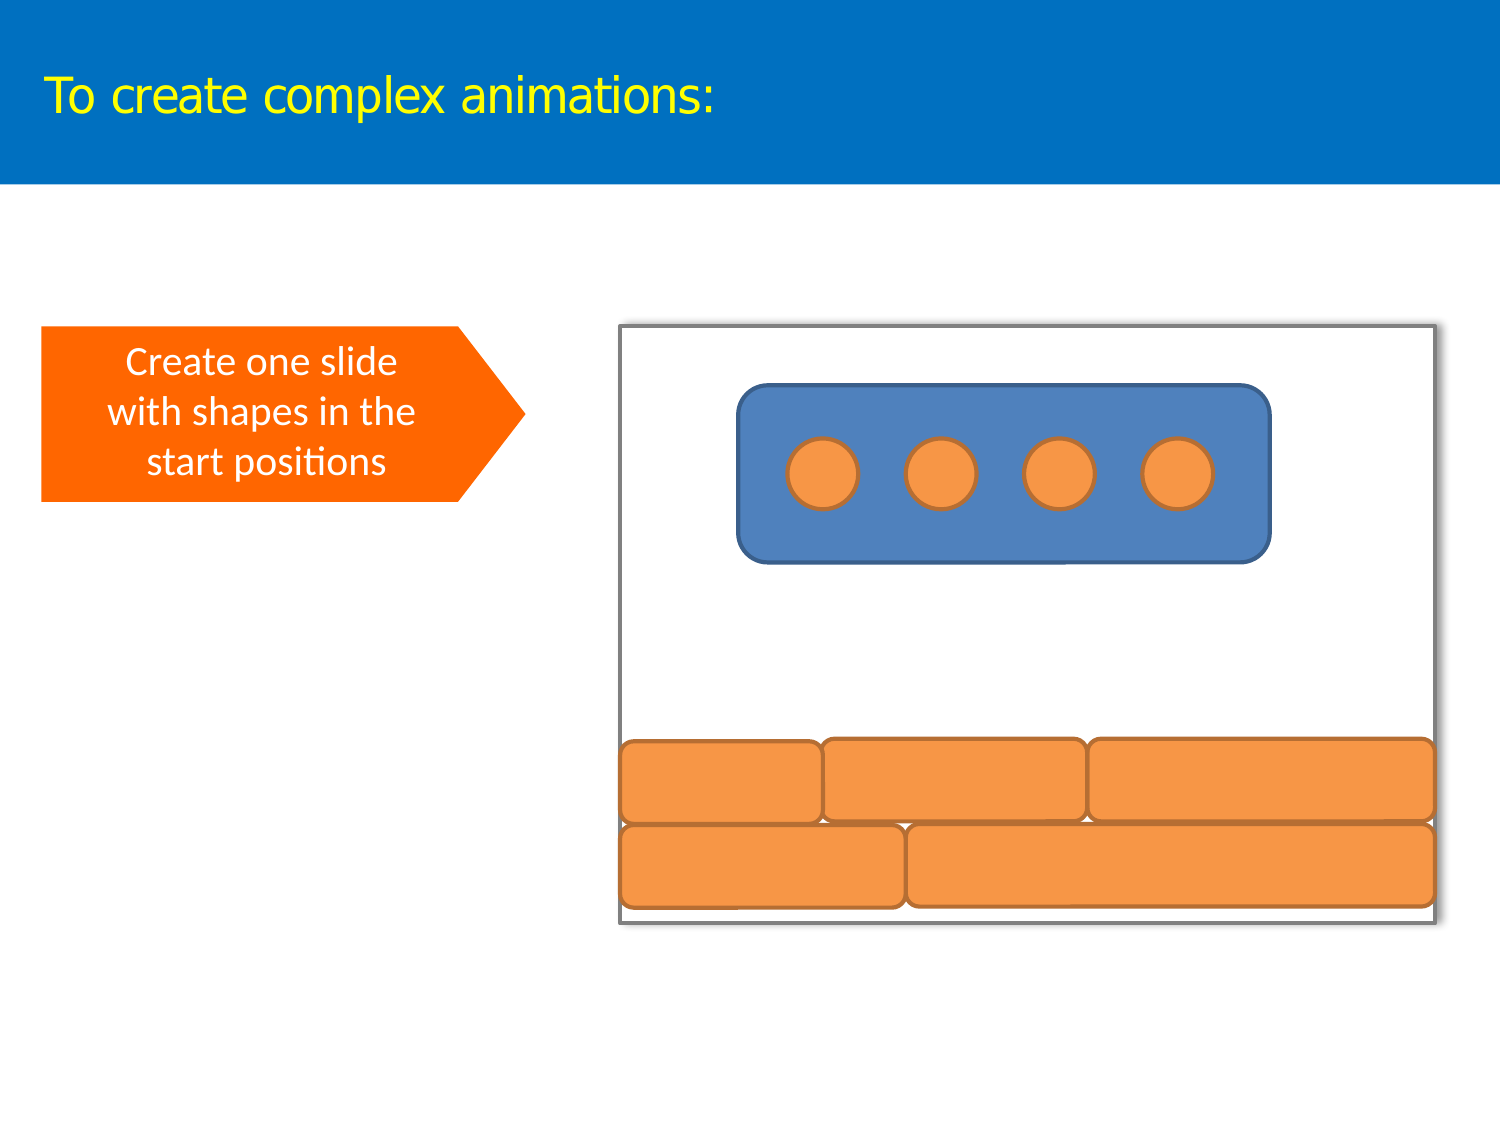

# To create complex animations:
Create one slide
with shapes in the
start positions